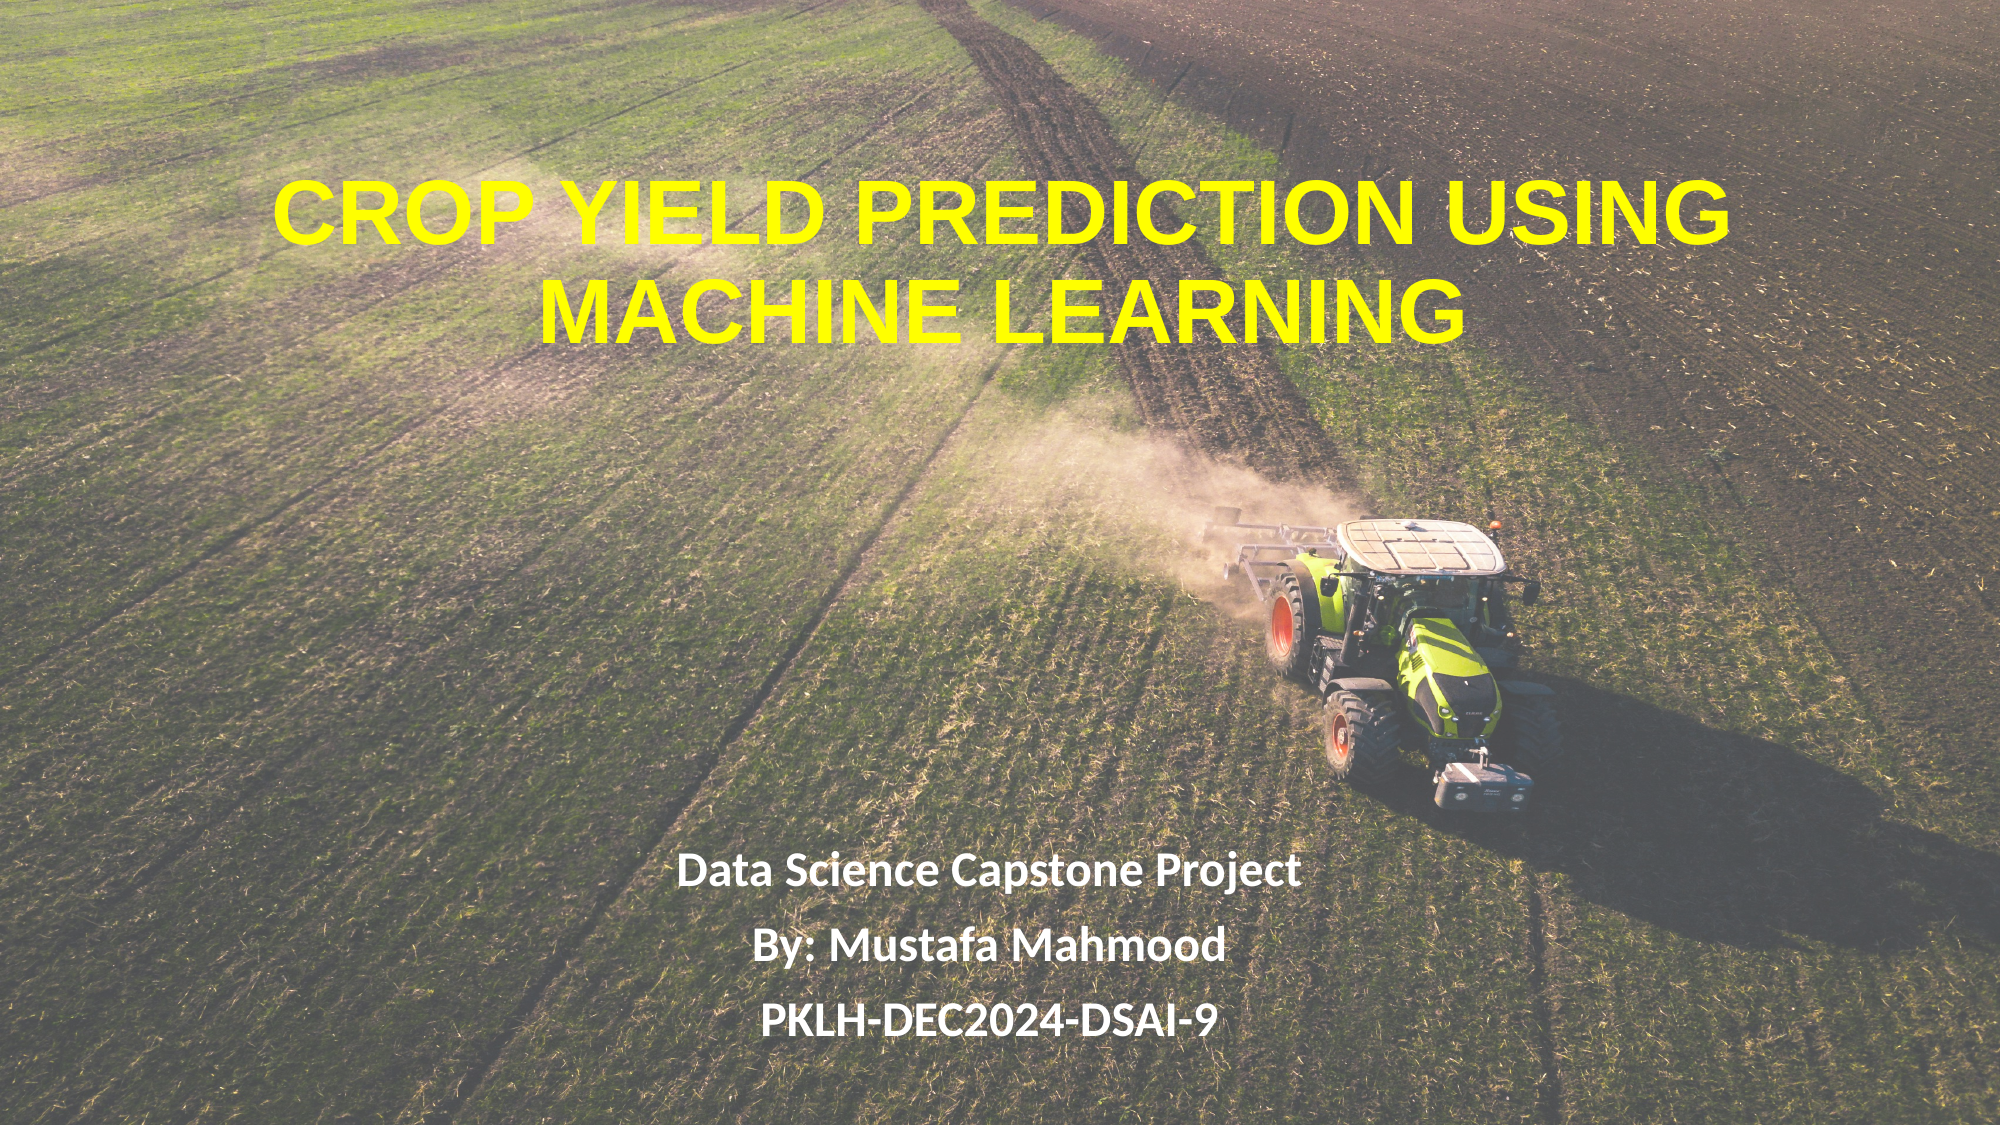

# CROP YIELD PREDICTION USING MACHINE LEARNING
Data Science Capstone Project
By: Mustafa Mahmood
PKLH-DEC2024-DSAI-9